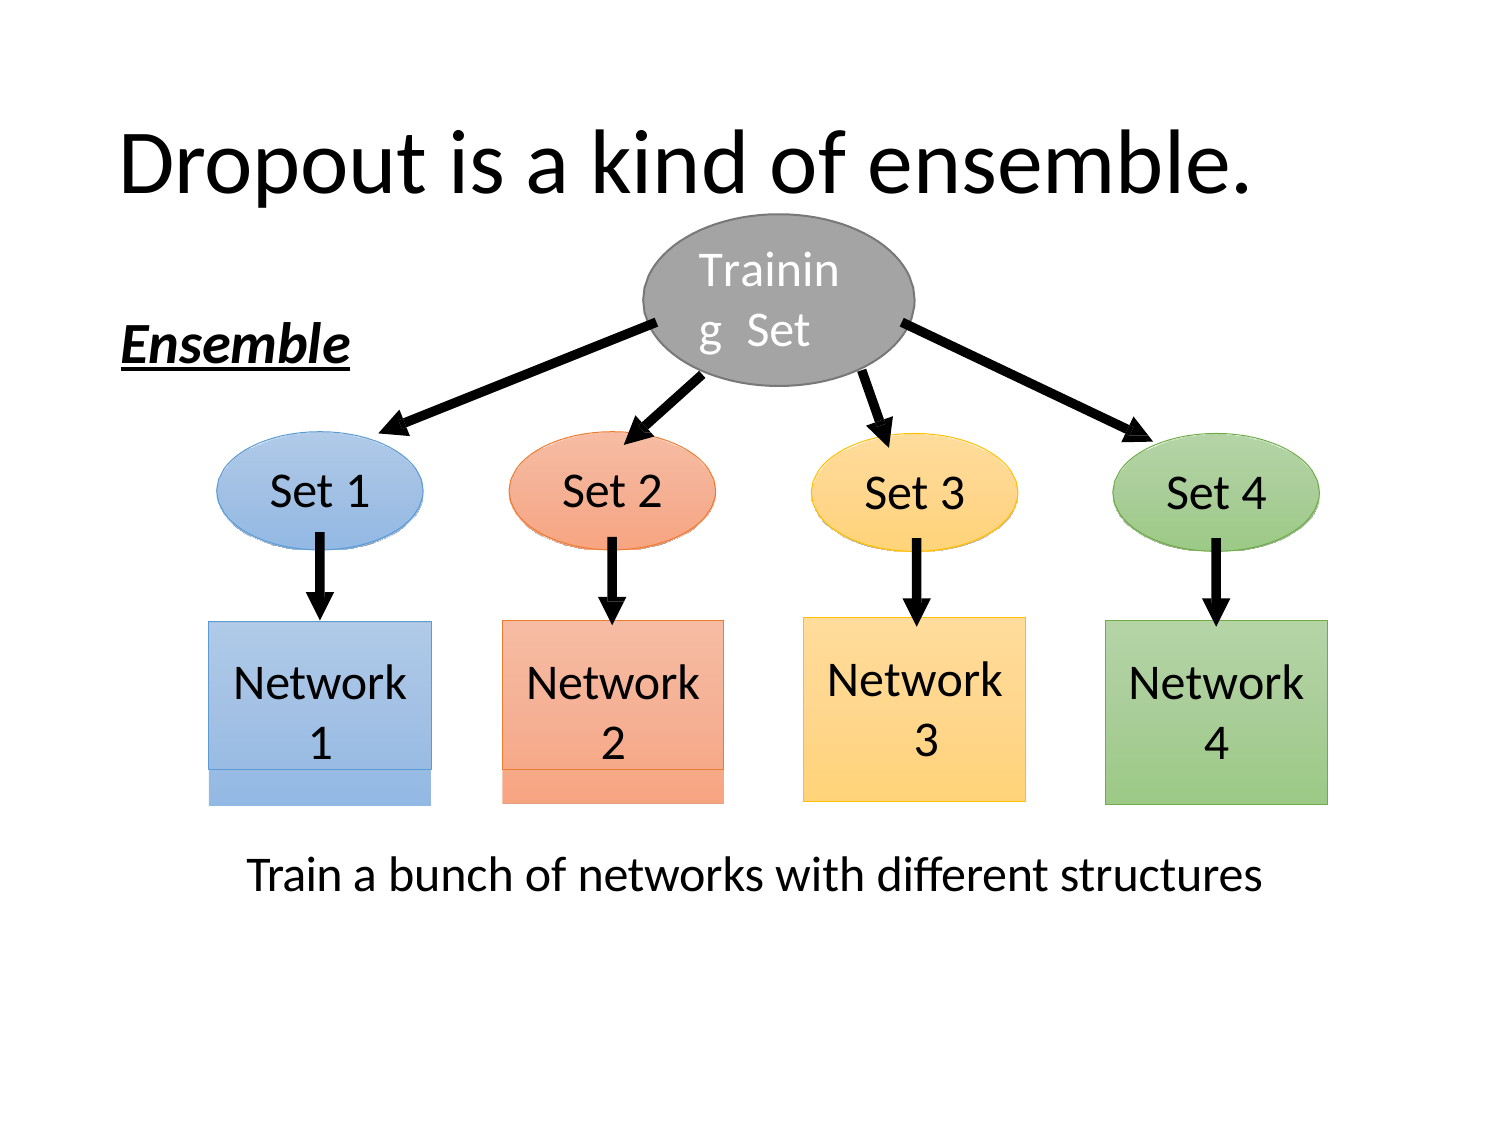

# Dropout is a kind of ensemble.

Training
Set
Ensemble

Set 1
Set 2
Set 3
Set 4

Network
2

Network
1
Network  3
Network
4
Train a bunch of networks with different structures